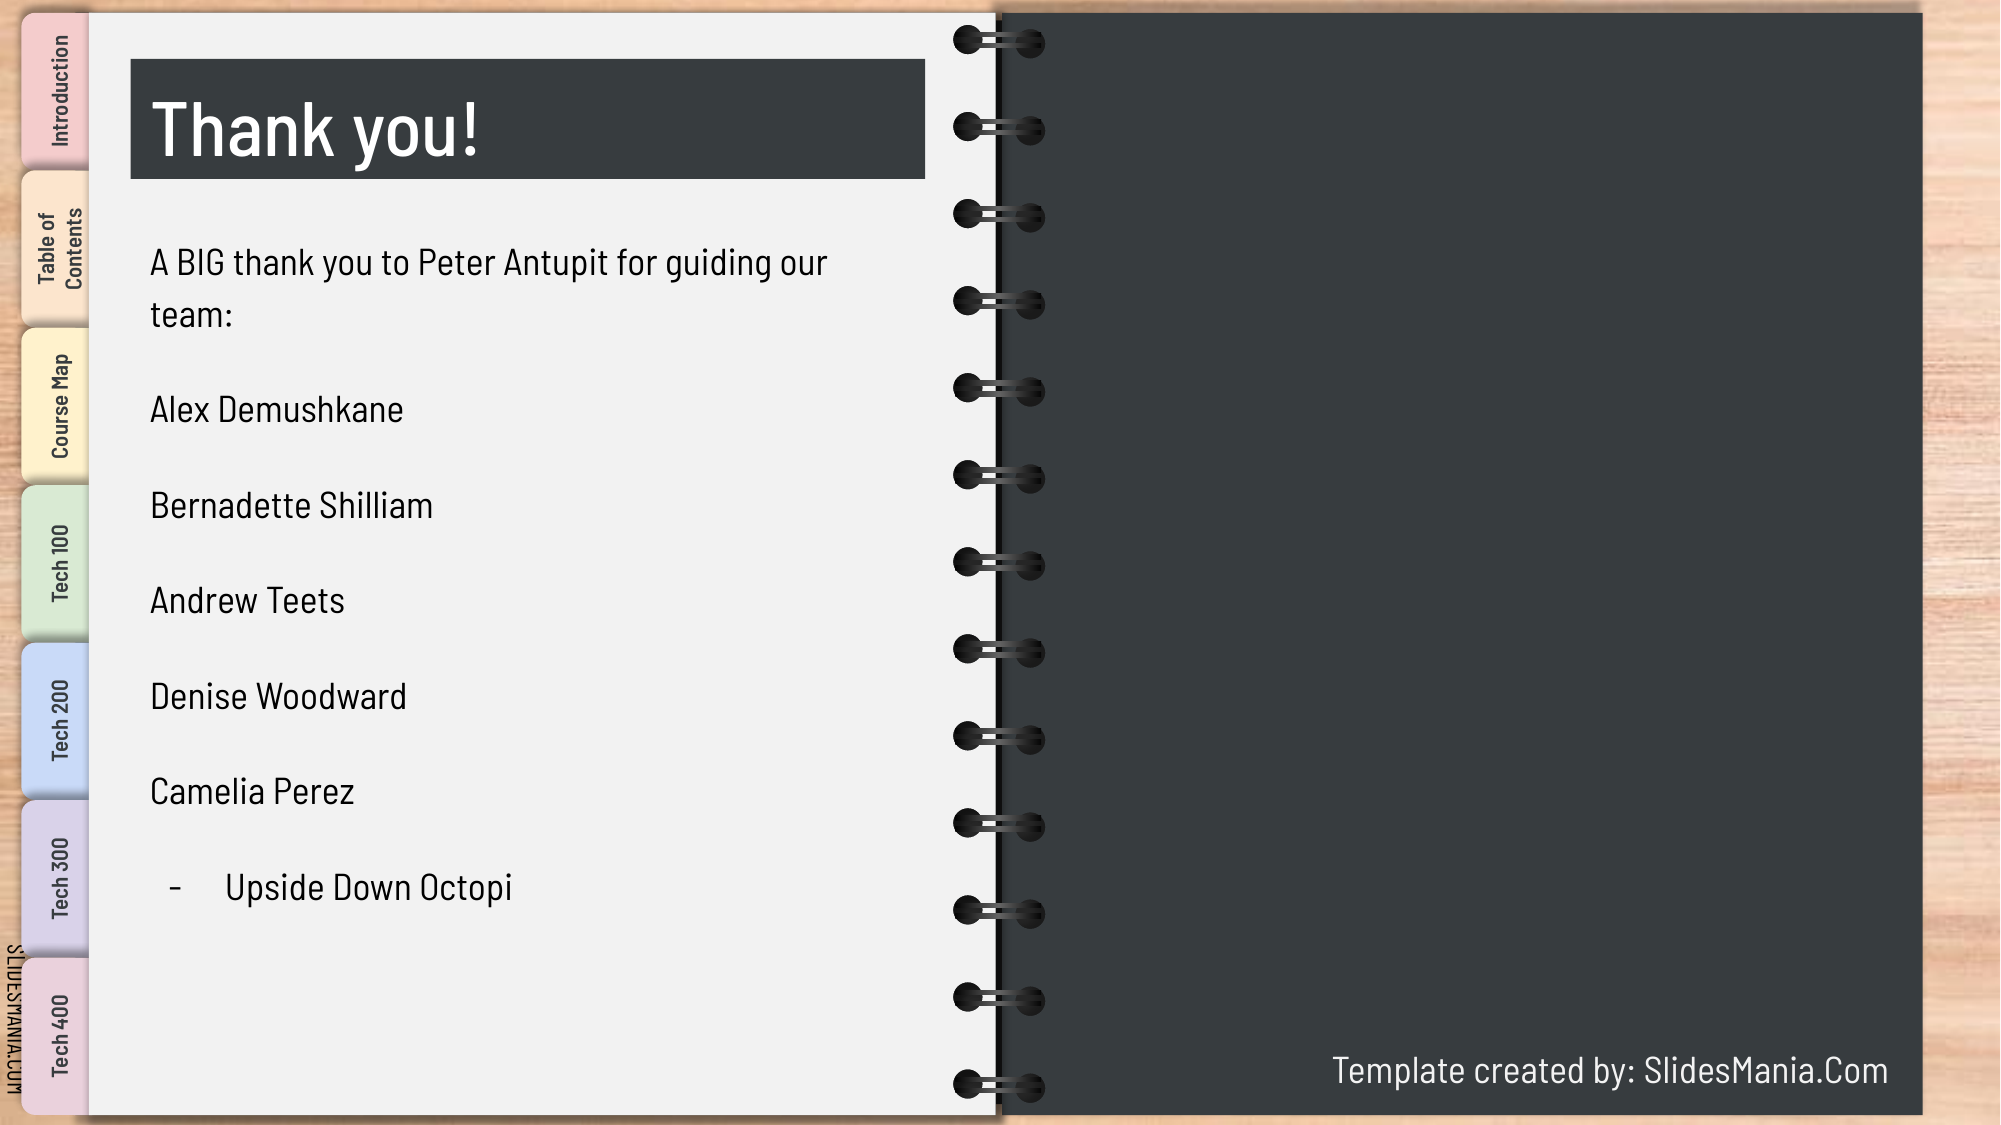

# Thank you!
A BIG thank you to Peter Antupit for guiding our team:
Alex Demushkane
Bernadette Shilliam
Andrew Teets
Denise Woodward
Camelia Perez
Upside Down Octopi